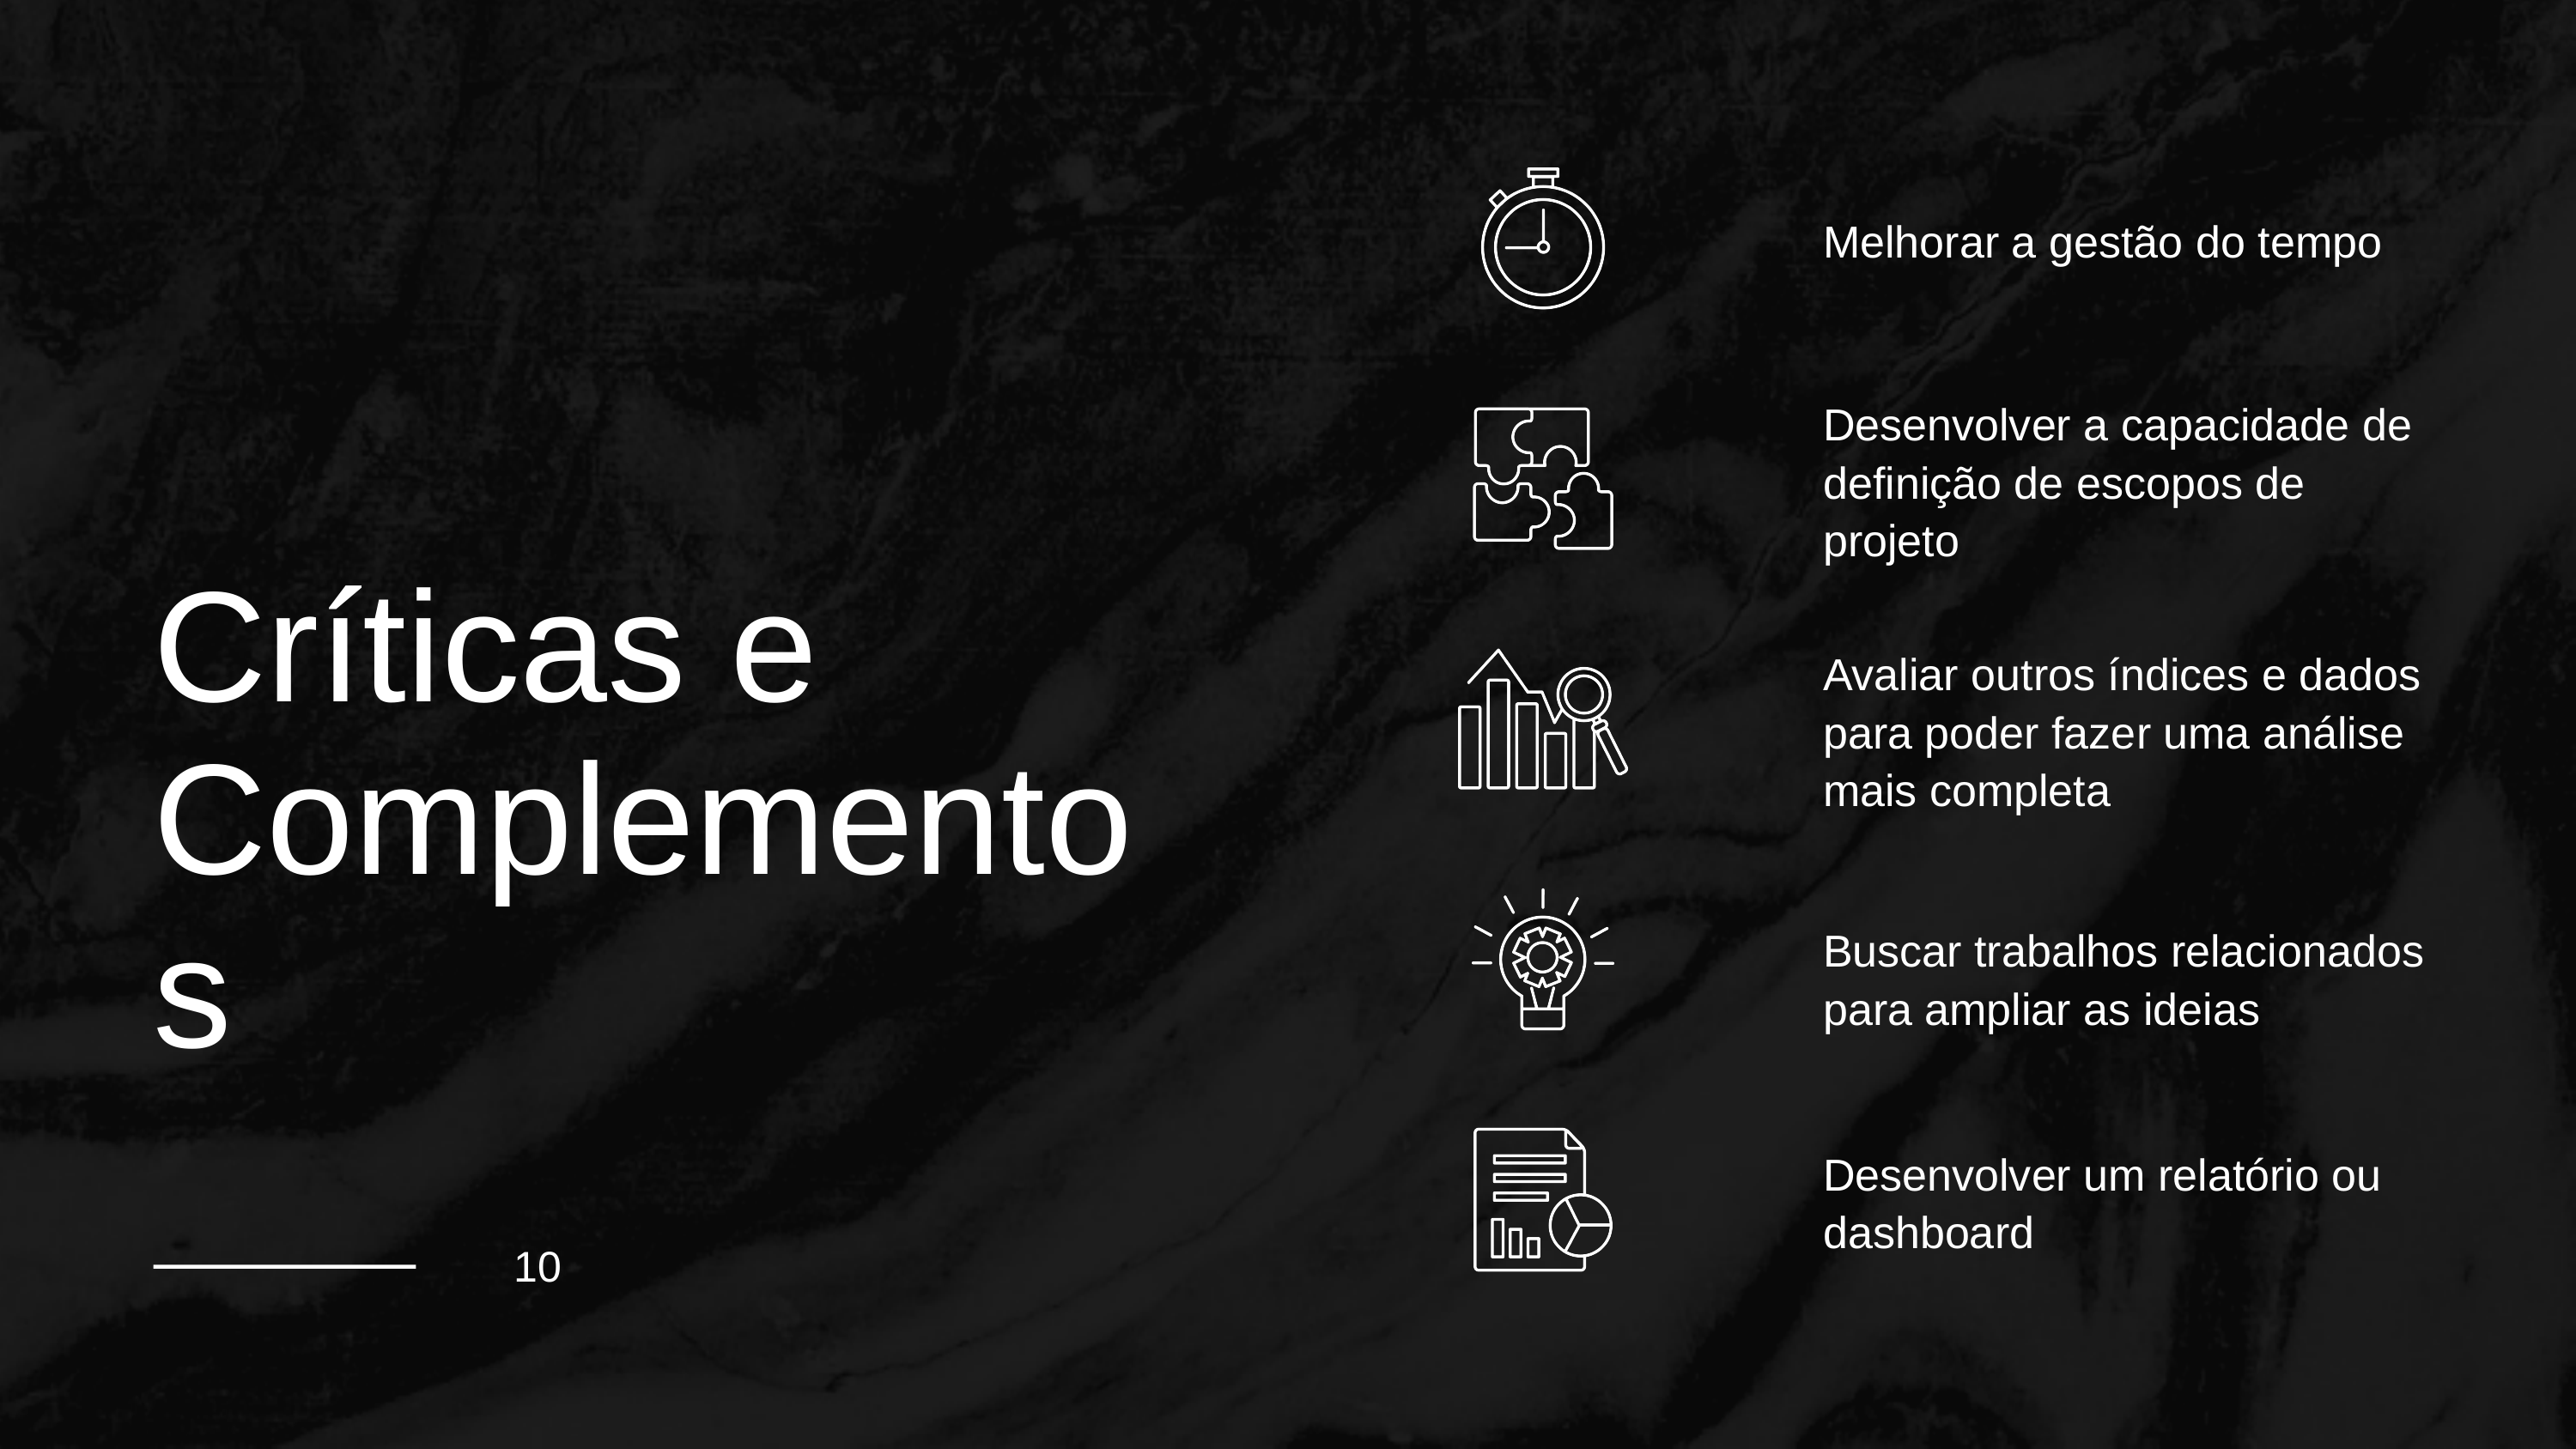

Melhorar a gestão do tempo

Desenvolver a capacidade de definição de escopos de projeto
Críticas e
Complementos

Avaliar outros índices e dados para poder fazer uma análise mais completa

Buscar trabalhos relacionados para ampliar as ideias

Desenvolver um relatório ou dashboard
10